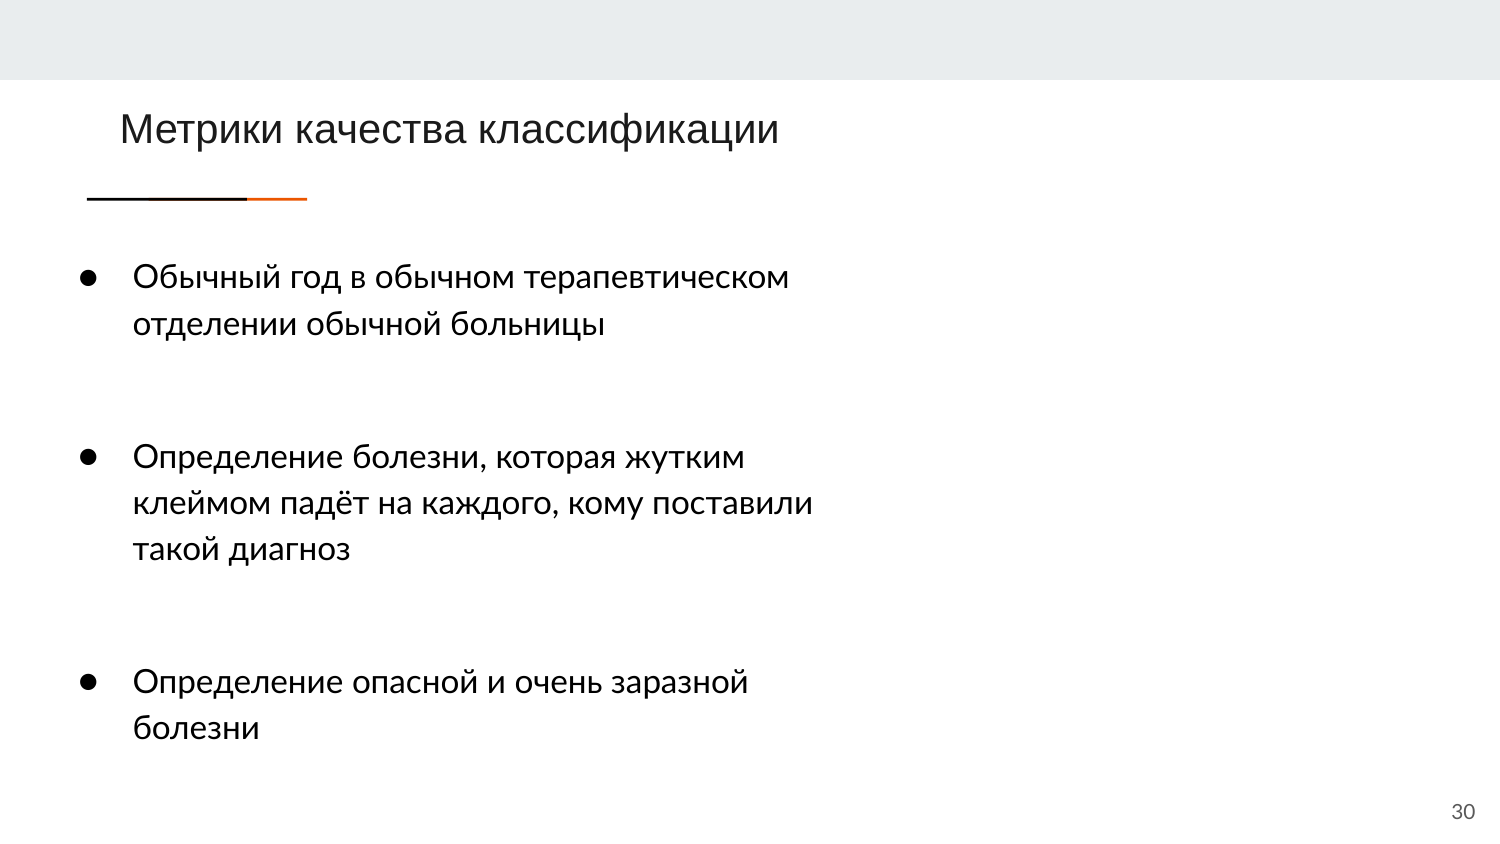

# Метрики качества классификации
Обычный год в обычном терапевтическом отделении обычной больницы

Определение болезни, которая жутким клеймом падёт на каждого, кому поставили такой диагноз

Определение опасной и очень заразной болезни
30